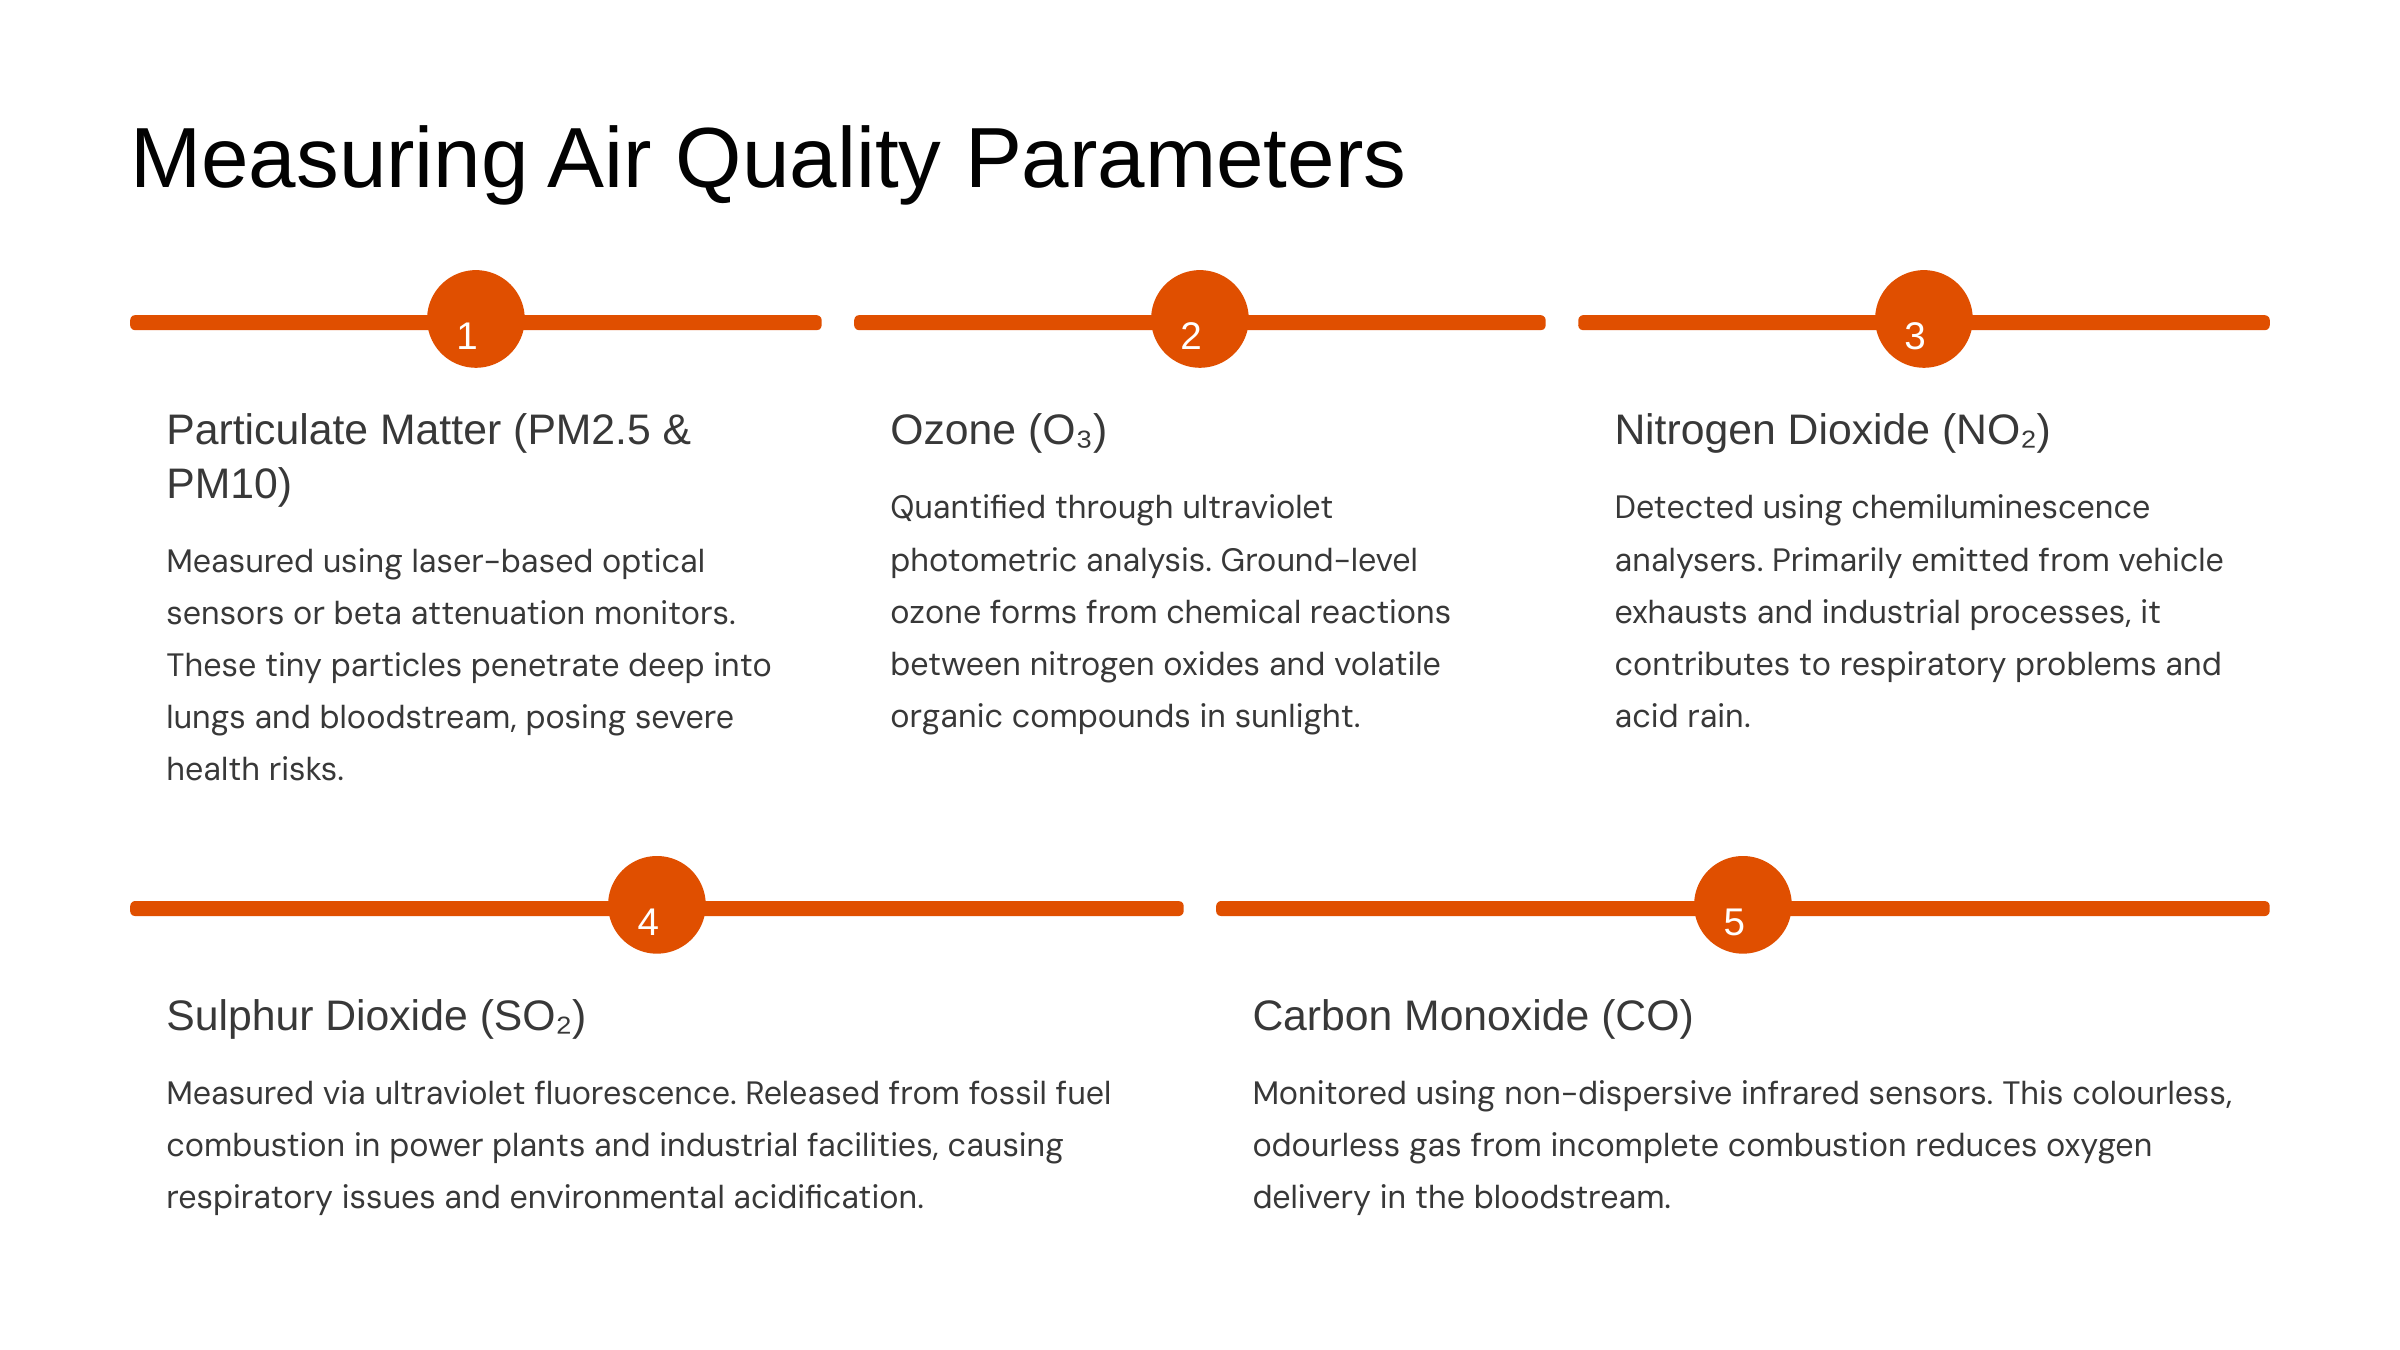

Measuring Air Quality Parameters

1
2
3

Particulate Matter (PM2.5 & PM10)
Ozone (O₃)
Nitrogen Dioxide (NO₂)
Quantified through ultraviolet photometric analysis. Ground-level ozone forms from chemical reactions between nitrogen oxides and volatile organic compounds in sunlight.
Detected using chemiluminescence analysers. Primarily emitted from vehicle exhausts and industrial processes, it contributes to respiratory problems and acid rain.
Measured using laser-based optical sensors or beta attenuation monitors. These tiny particles penetrate deep into lungs and bloodstream, posing severe health risks.

4
5

Sulphur Dioxide (SO₂)
Carbon Monoxide (CO)
Measured via ultraviolet fluorescence. Released from fossil fuel combustion in power plants and industrial facilities, causing respiratory issues and environmental acidification.
Monitored using non-dispersive infrared sensors. This colourless, odourless gas from incomplete combustion reduces oxygen delivery in the bloodstream.